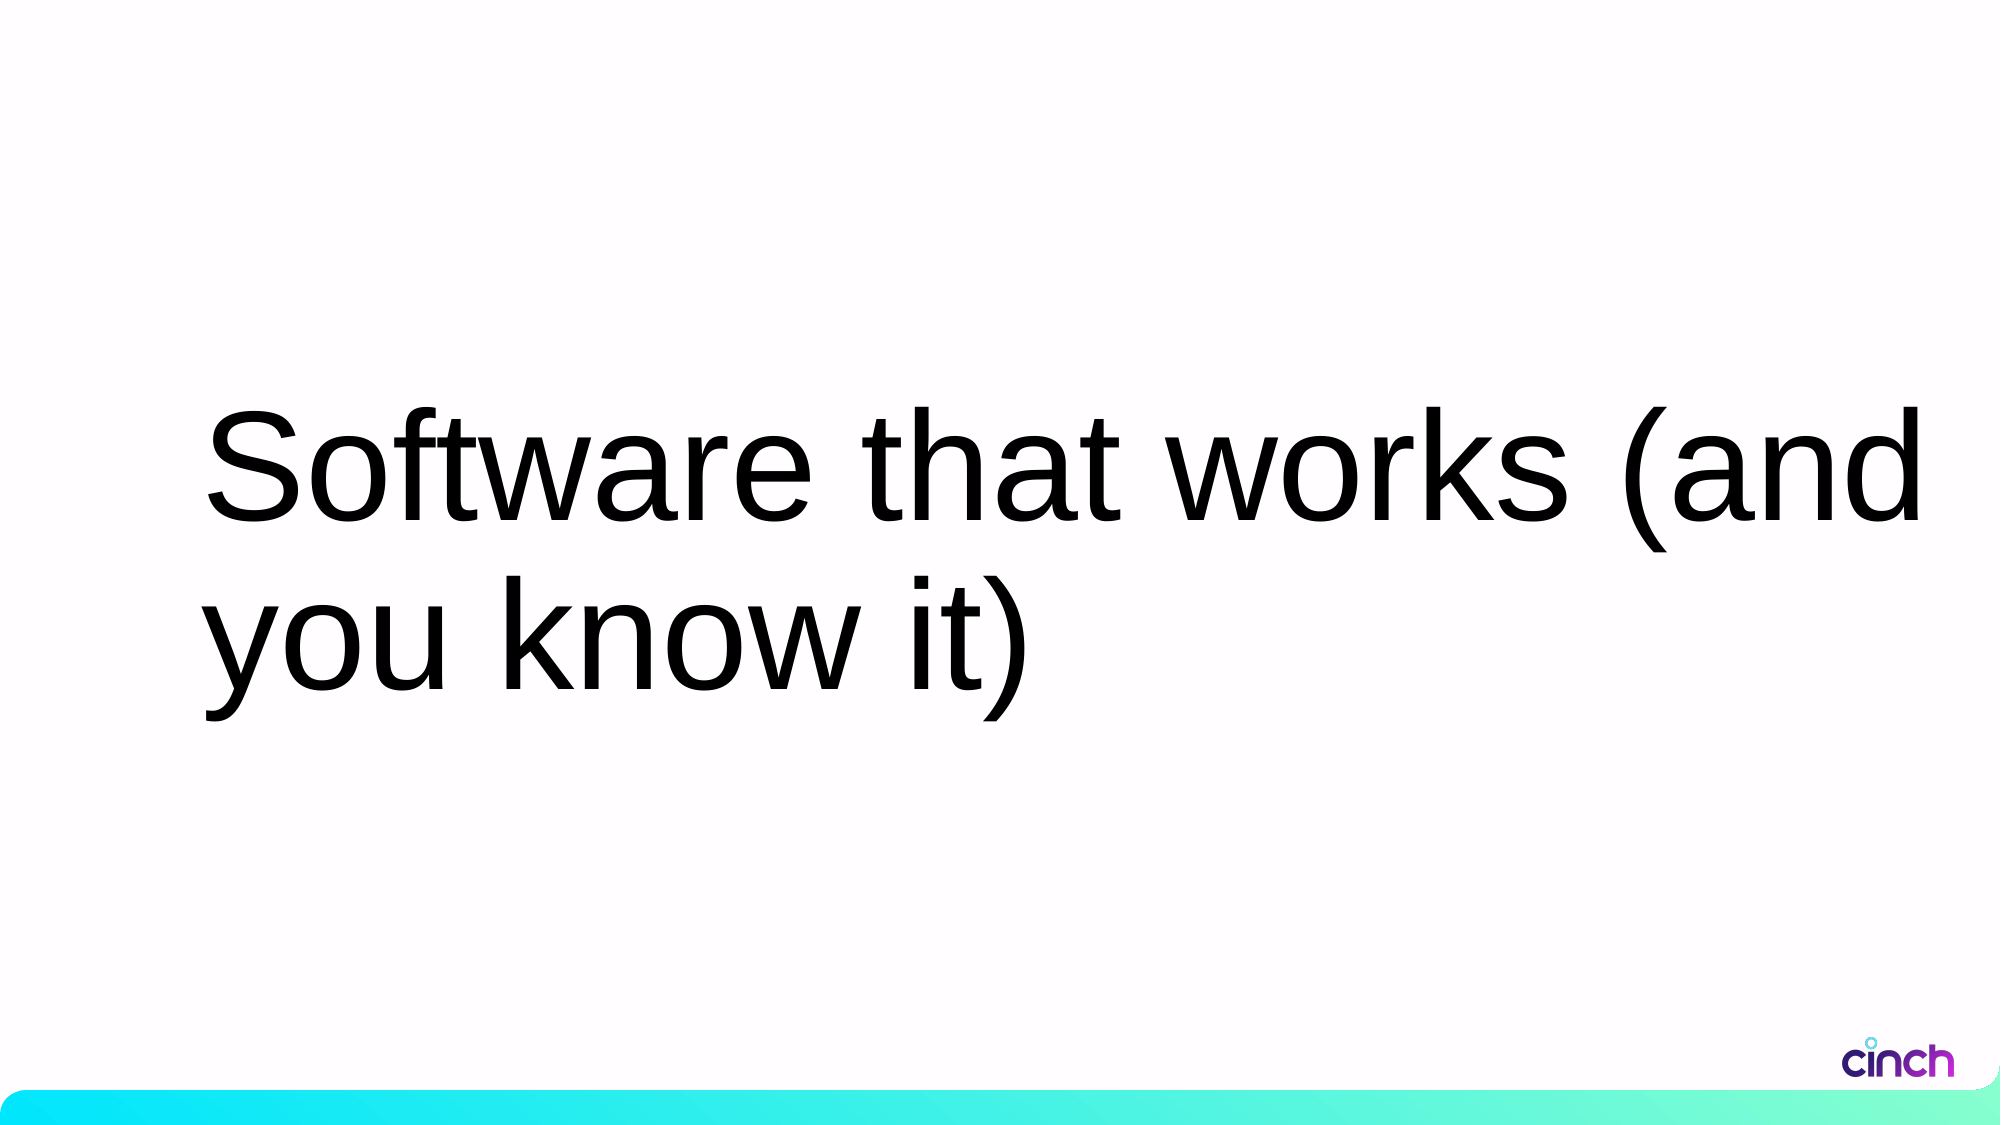

# Software that works (and you know it)